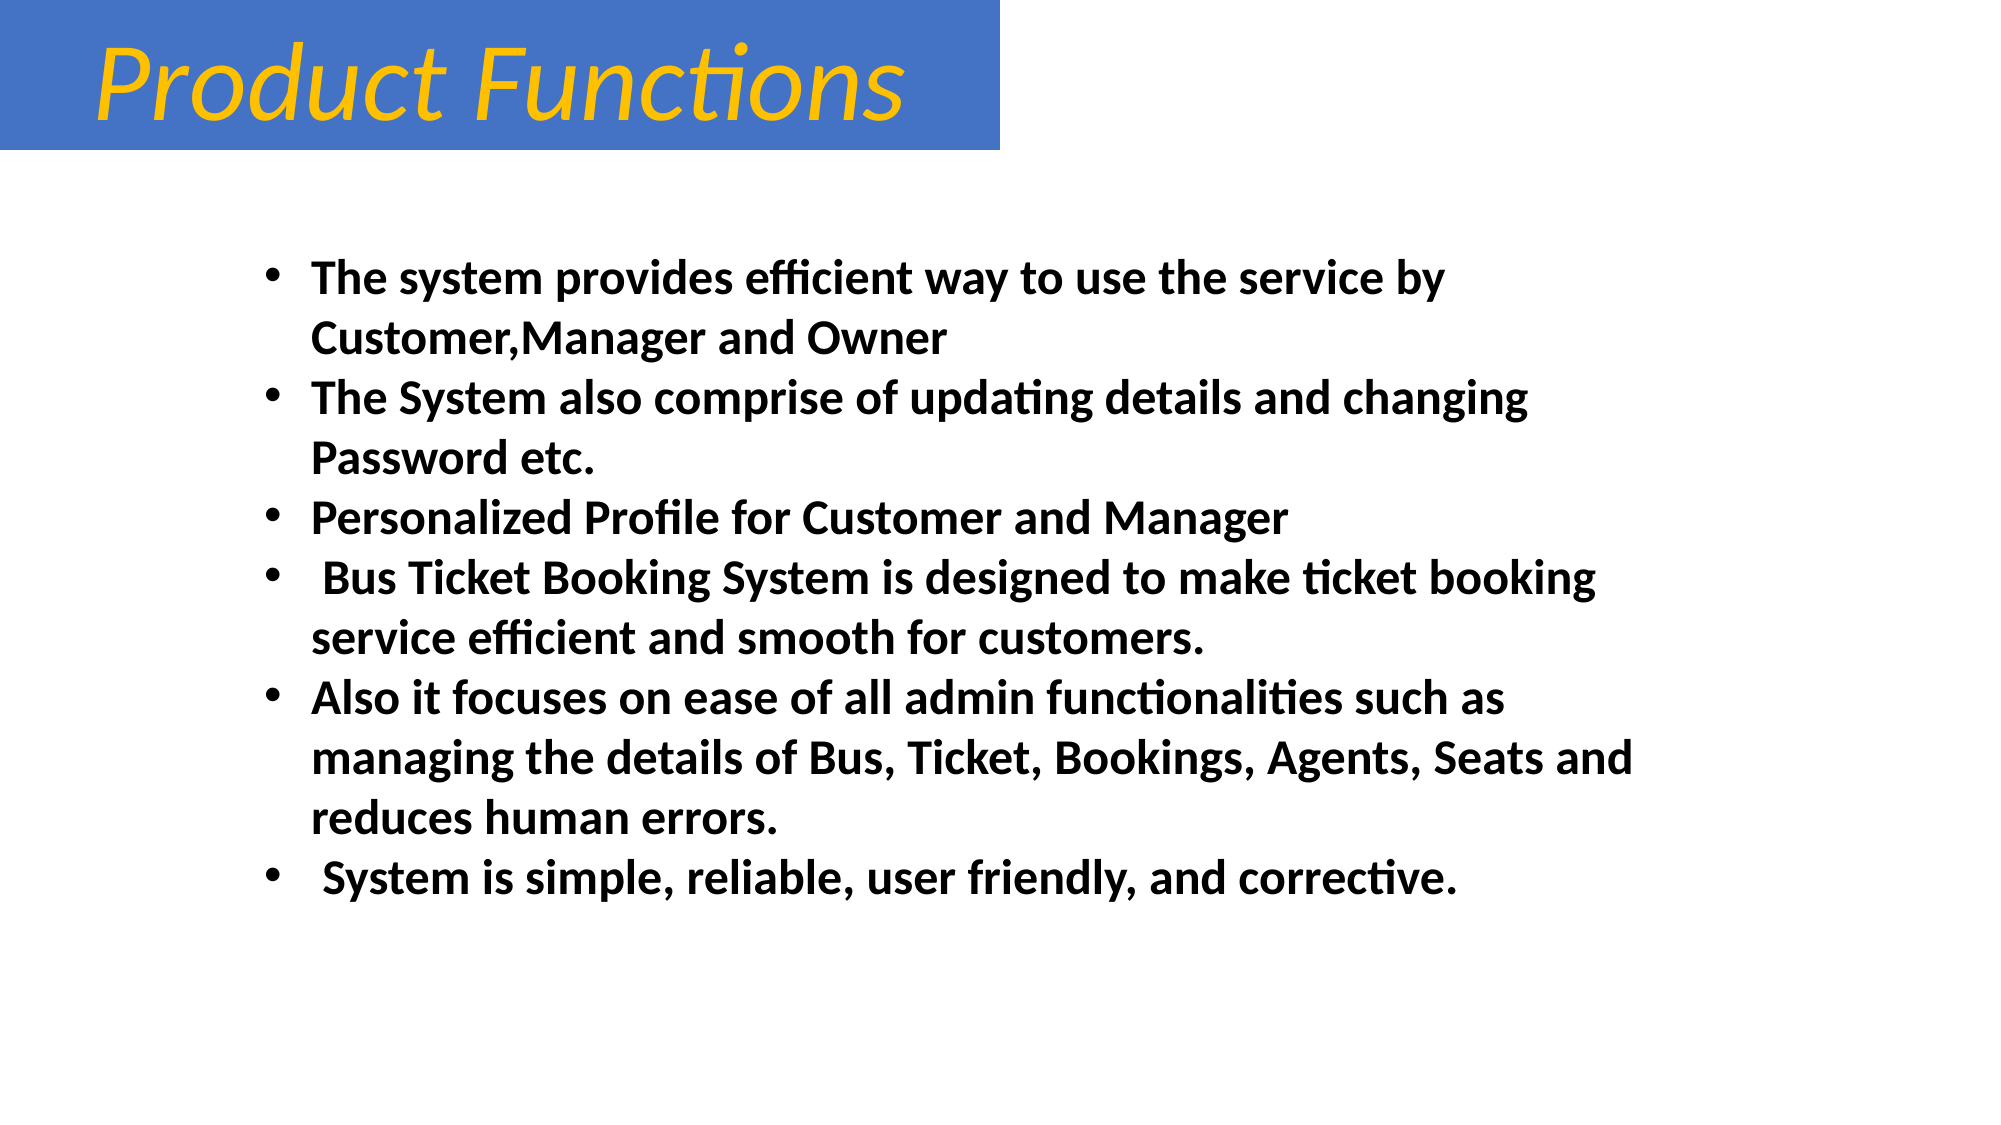

Product Functions
The system provides efficient way to use the service by Customer,Manager and Owner
The System also comprise of updating details and changing Password etc.
Personalized Profile for Customer and Manager
 Bus Ticket Booking System is designed to make ticket booking service efficient and smooth for customers.
Also it focuses on ease of all admin functionalities such as managing the details of Bus, Ticket, Bookings, Agents, Seats and reduces human errors.
 System is simple, reliable, user friendly, and corrective.